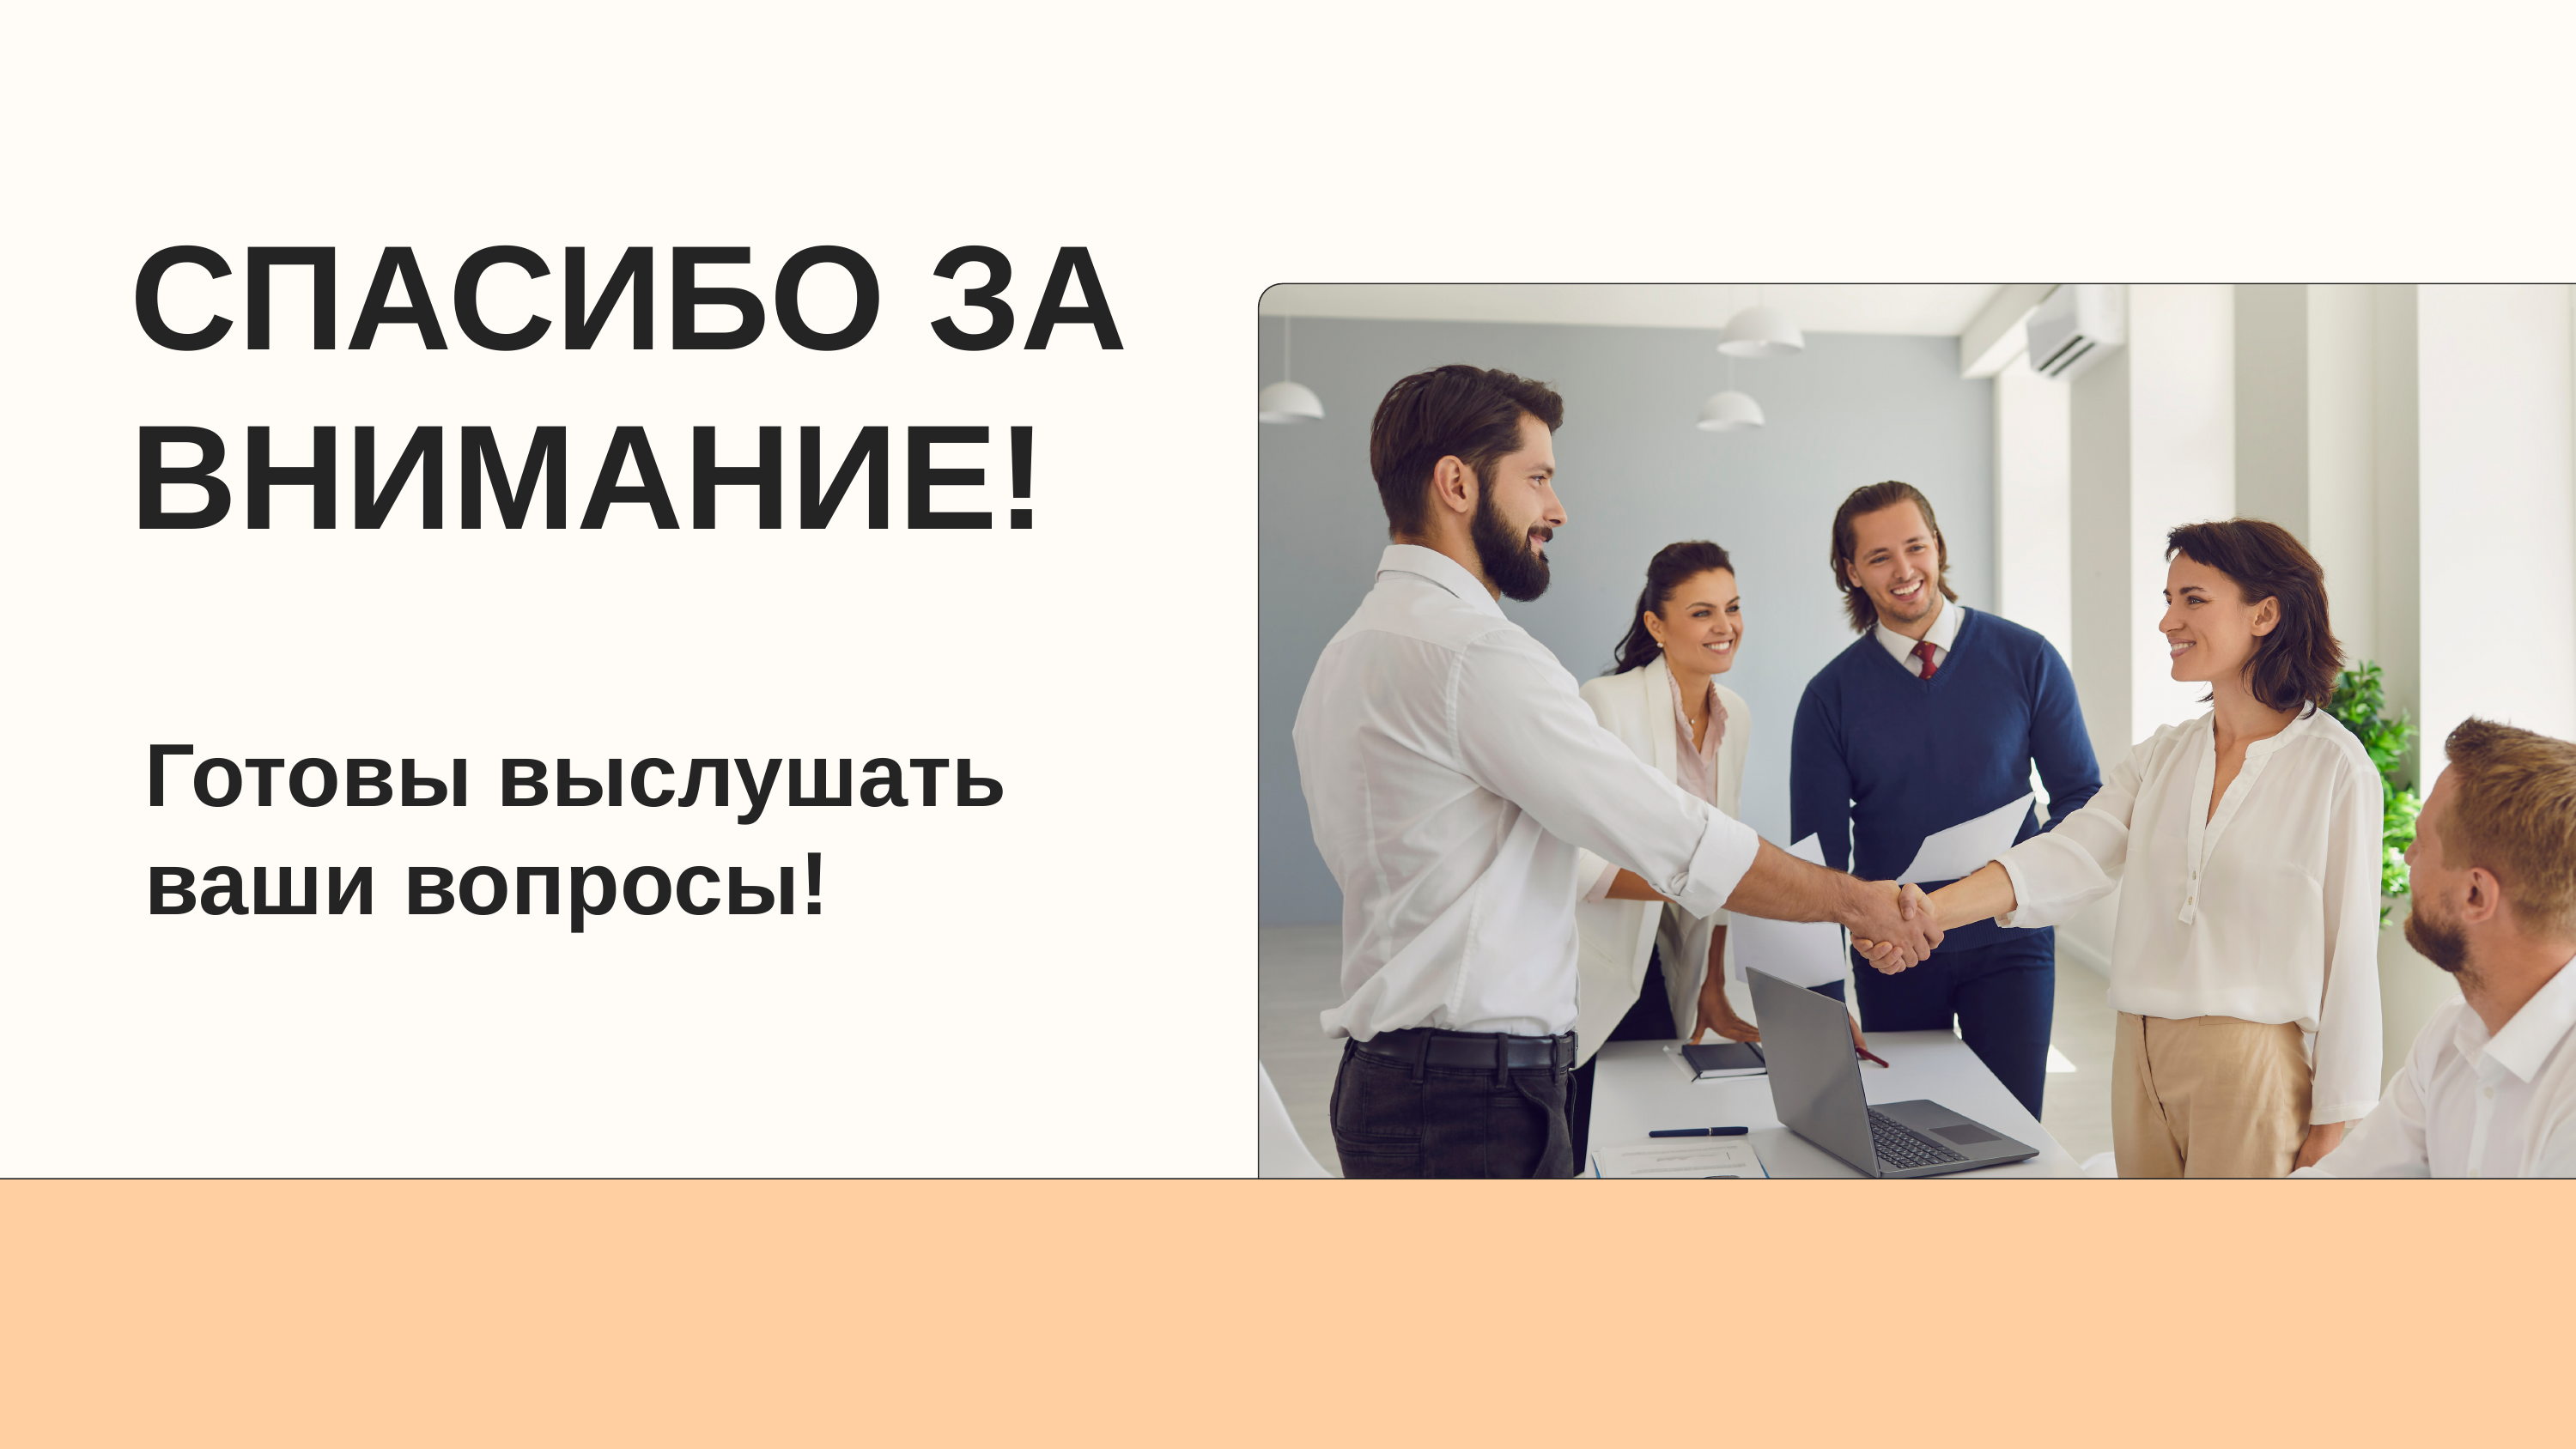

СПАСИБО ЗА ВНИМАНИЕ!

Готовы выслушать ваши вопросы!